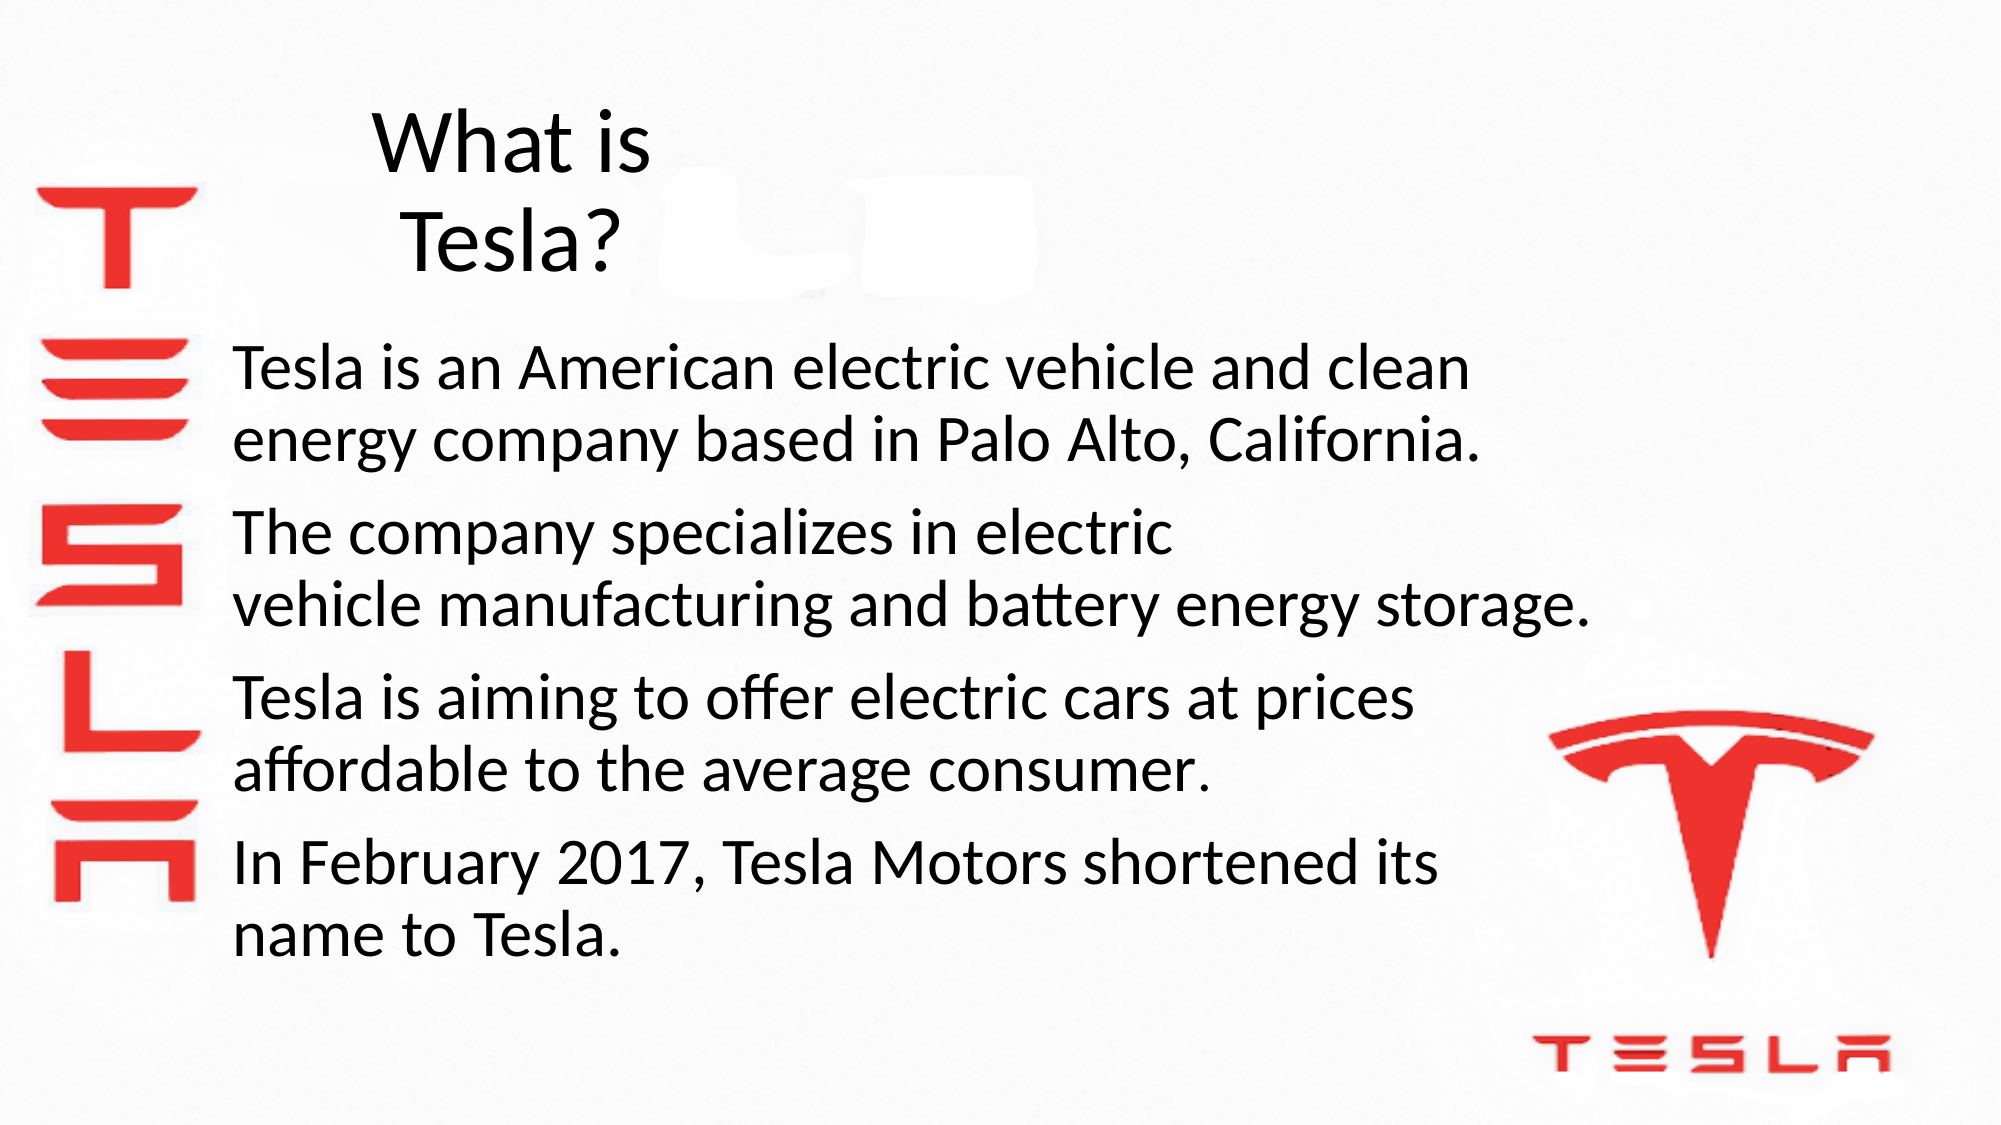

# What is Tesla?
Tesla is an American electric vehicle and clean energy company based in Palo Alto, California.
The company specializes in electric vehicle manufacturing and battery energy storage.
Tesla is aiming to offer electric cars at prices affordable to the average consumer.
In February 2017, Tesla Motors shortened its name to Tesla.